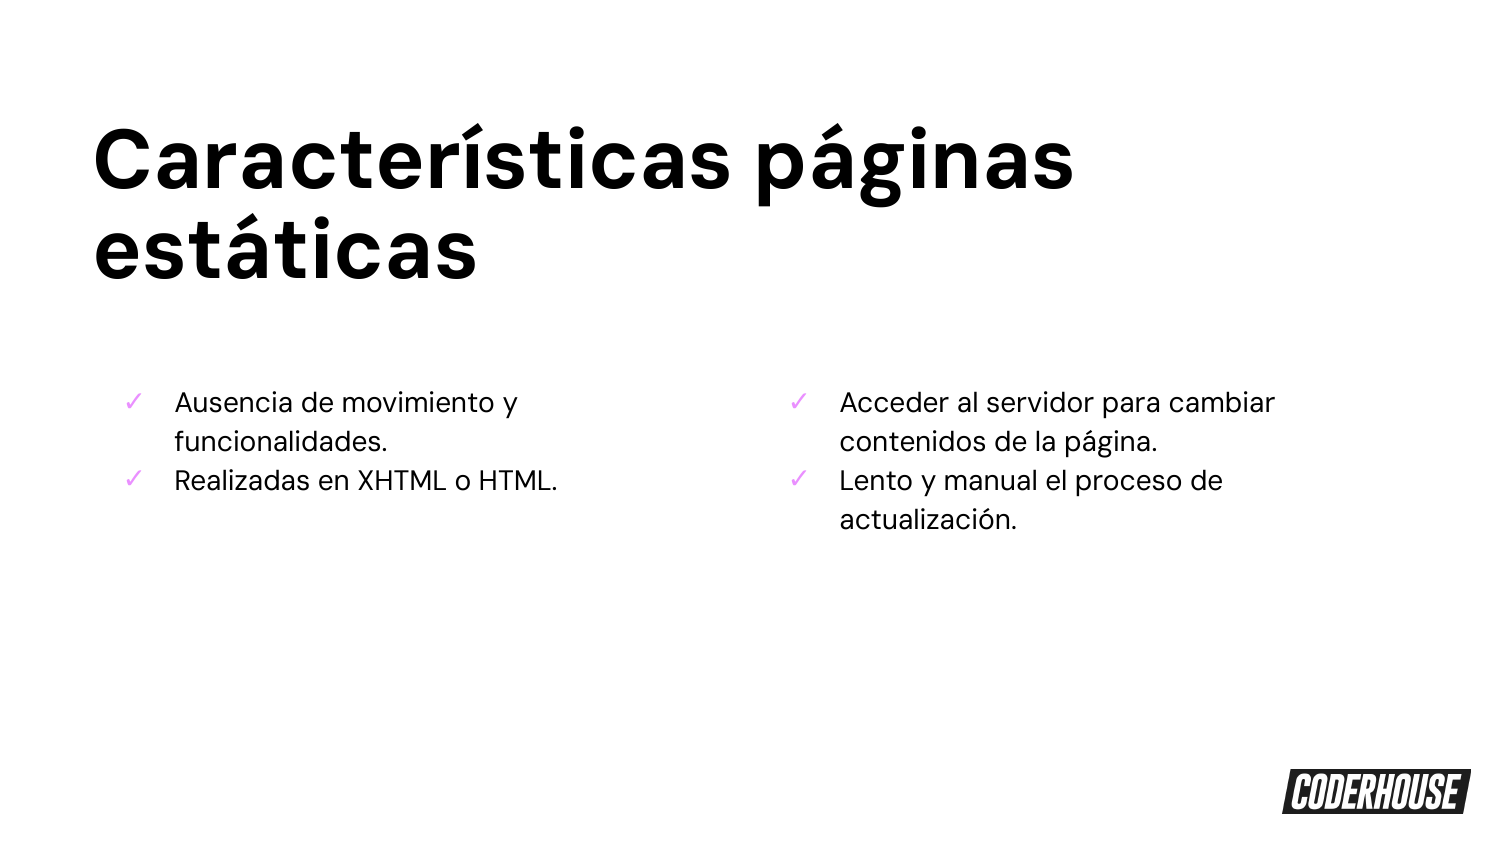

Características páginas estáticas
Ausencia de movimiento y funcionalidades.
Realizadas en XHTML o HTML.
Acceder al servidor para cambiar contenidos de la página.
Lento y manual el proceso de actualización.